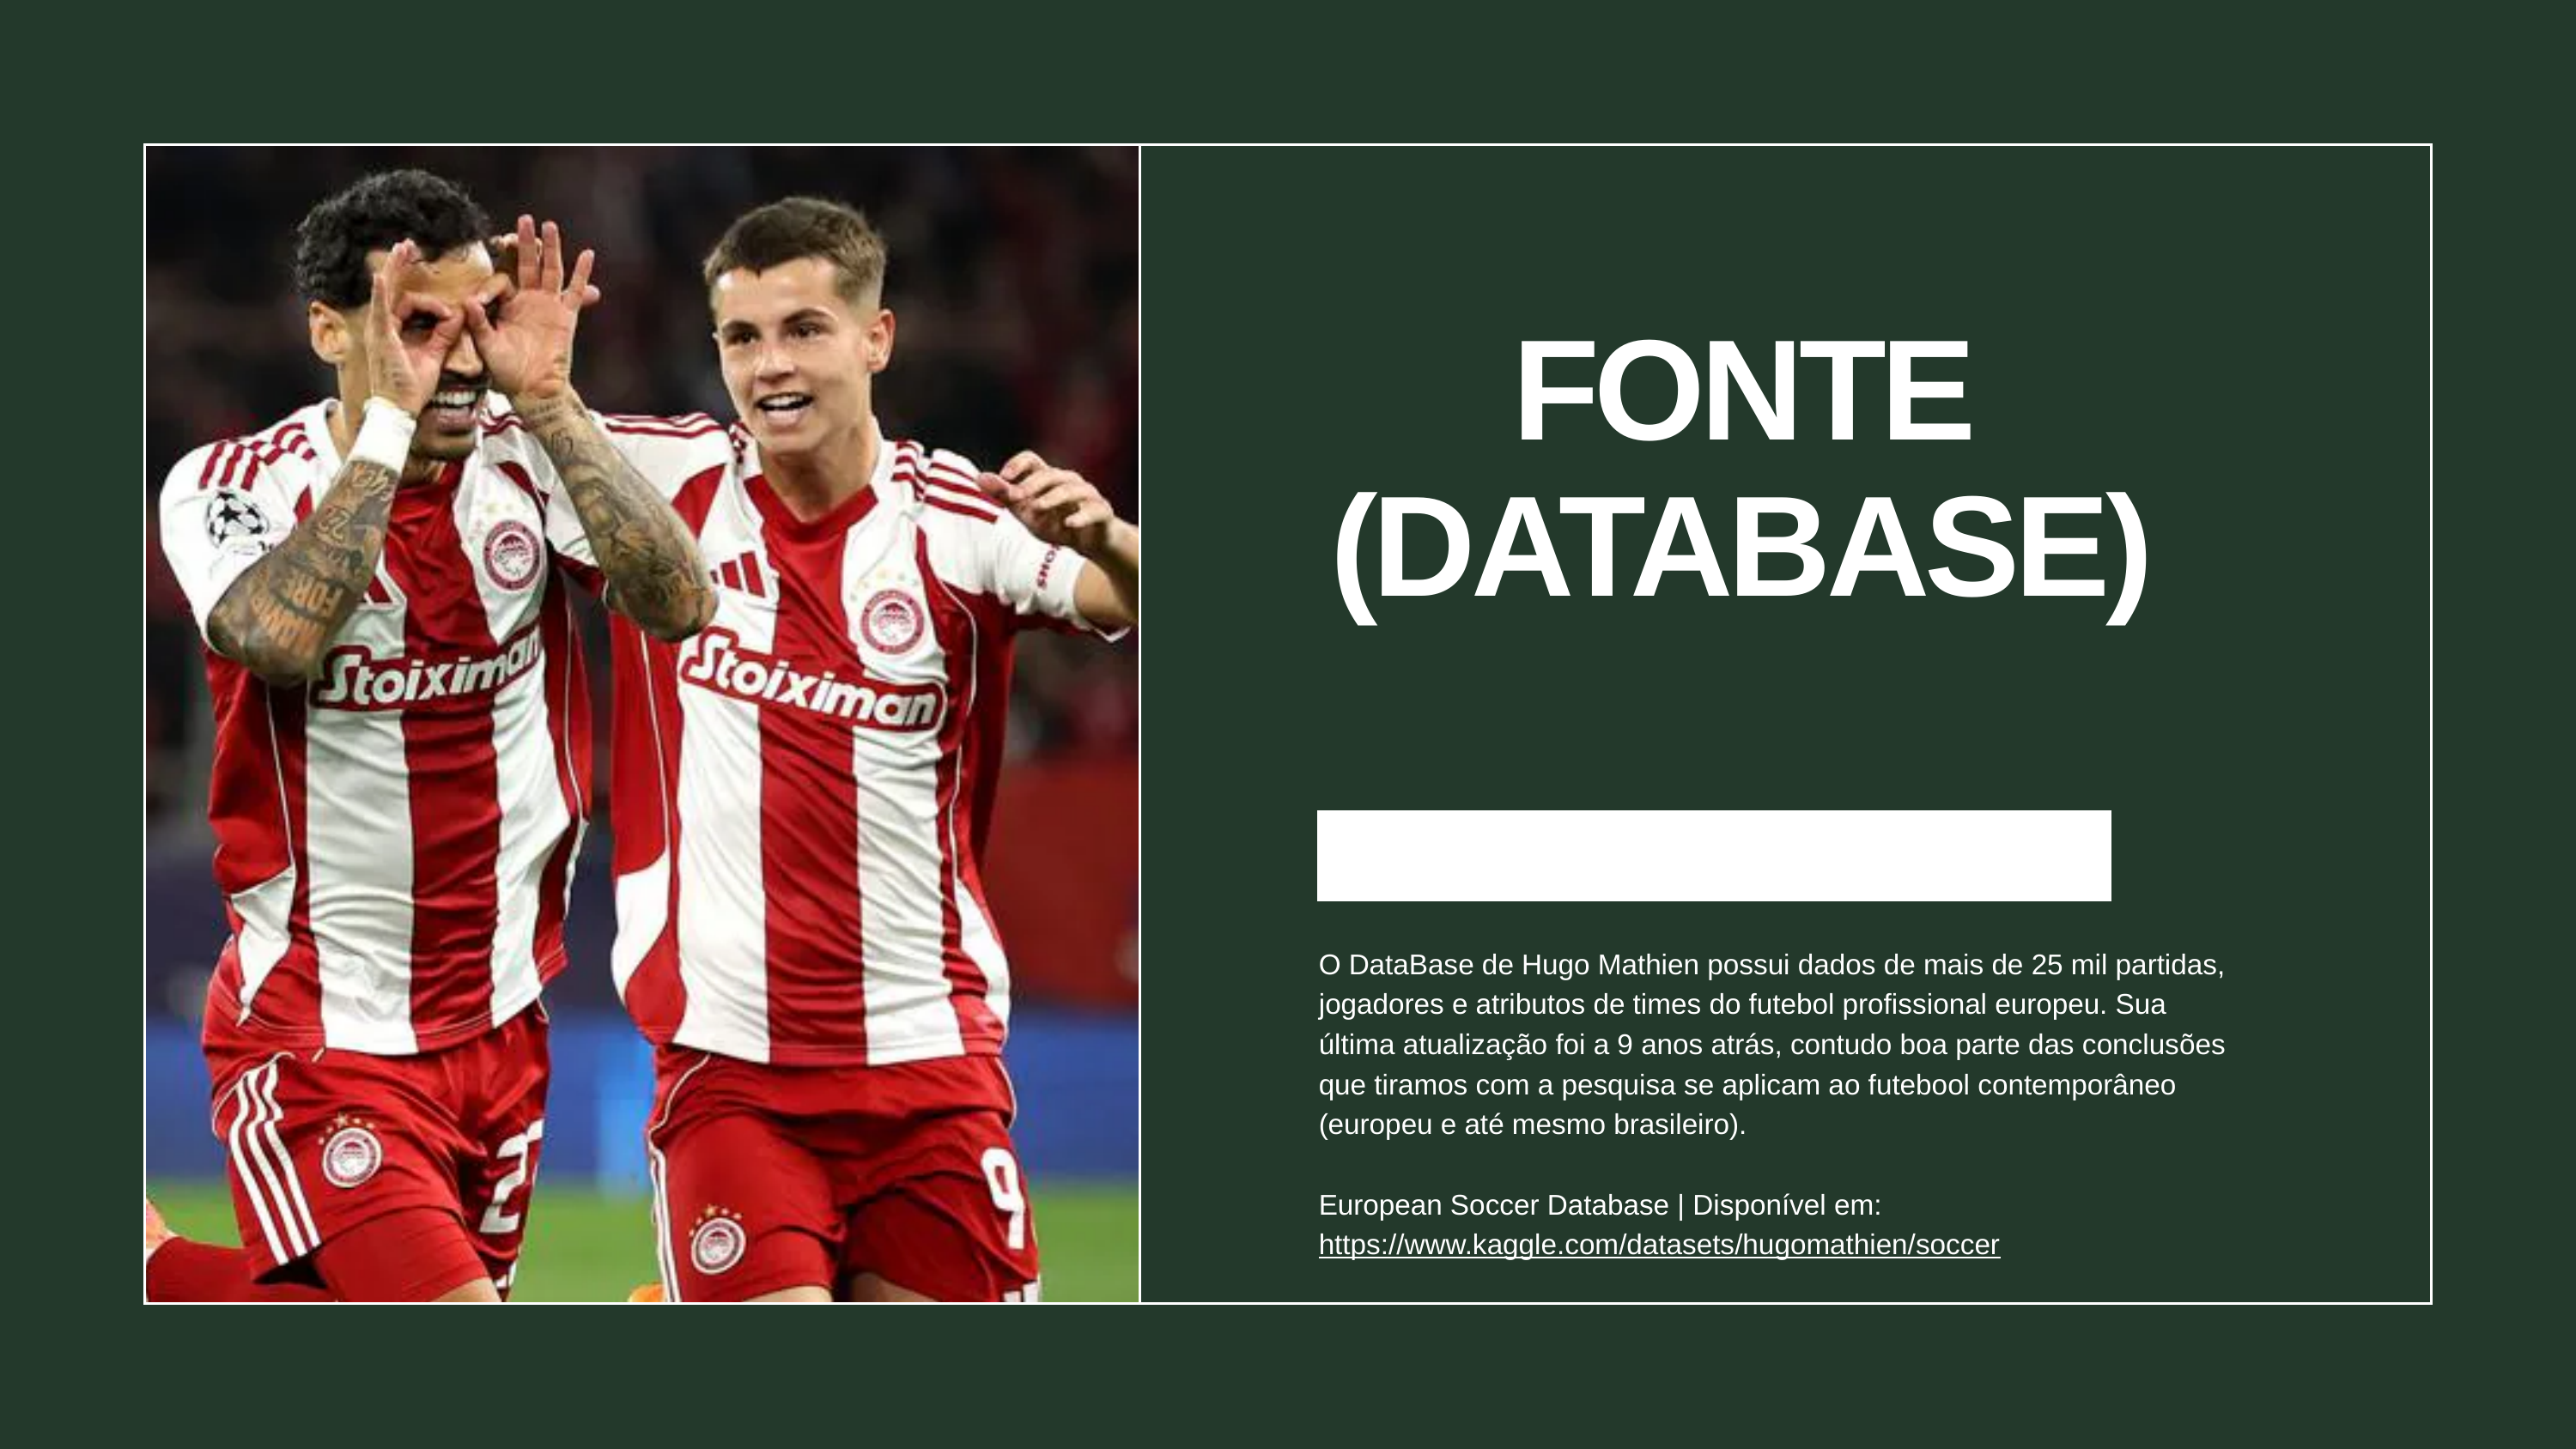

FONTE (DATABASE)

EUROPEAN SOCCER DATABASE
O DataBase de Hugo Mathien possui dados de mais de 25 mil partidas, jogadores e atributos de times do futebol profissional europeu. Sua última atualização foi a 9 anos atrás, contudo boa parte das conclusões que tiramos com a pesquisa se aplicam ao futebool contemporâneo (europeu e até mesmo brasileiro).

European Soccer Database | Disponível em: https://www.kaggle.com/datasets/hugomathien/soccer